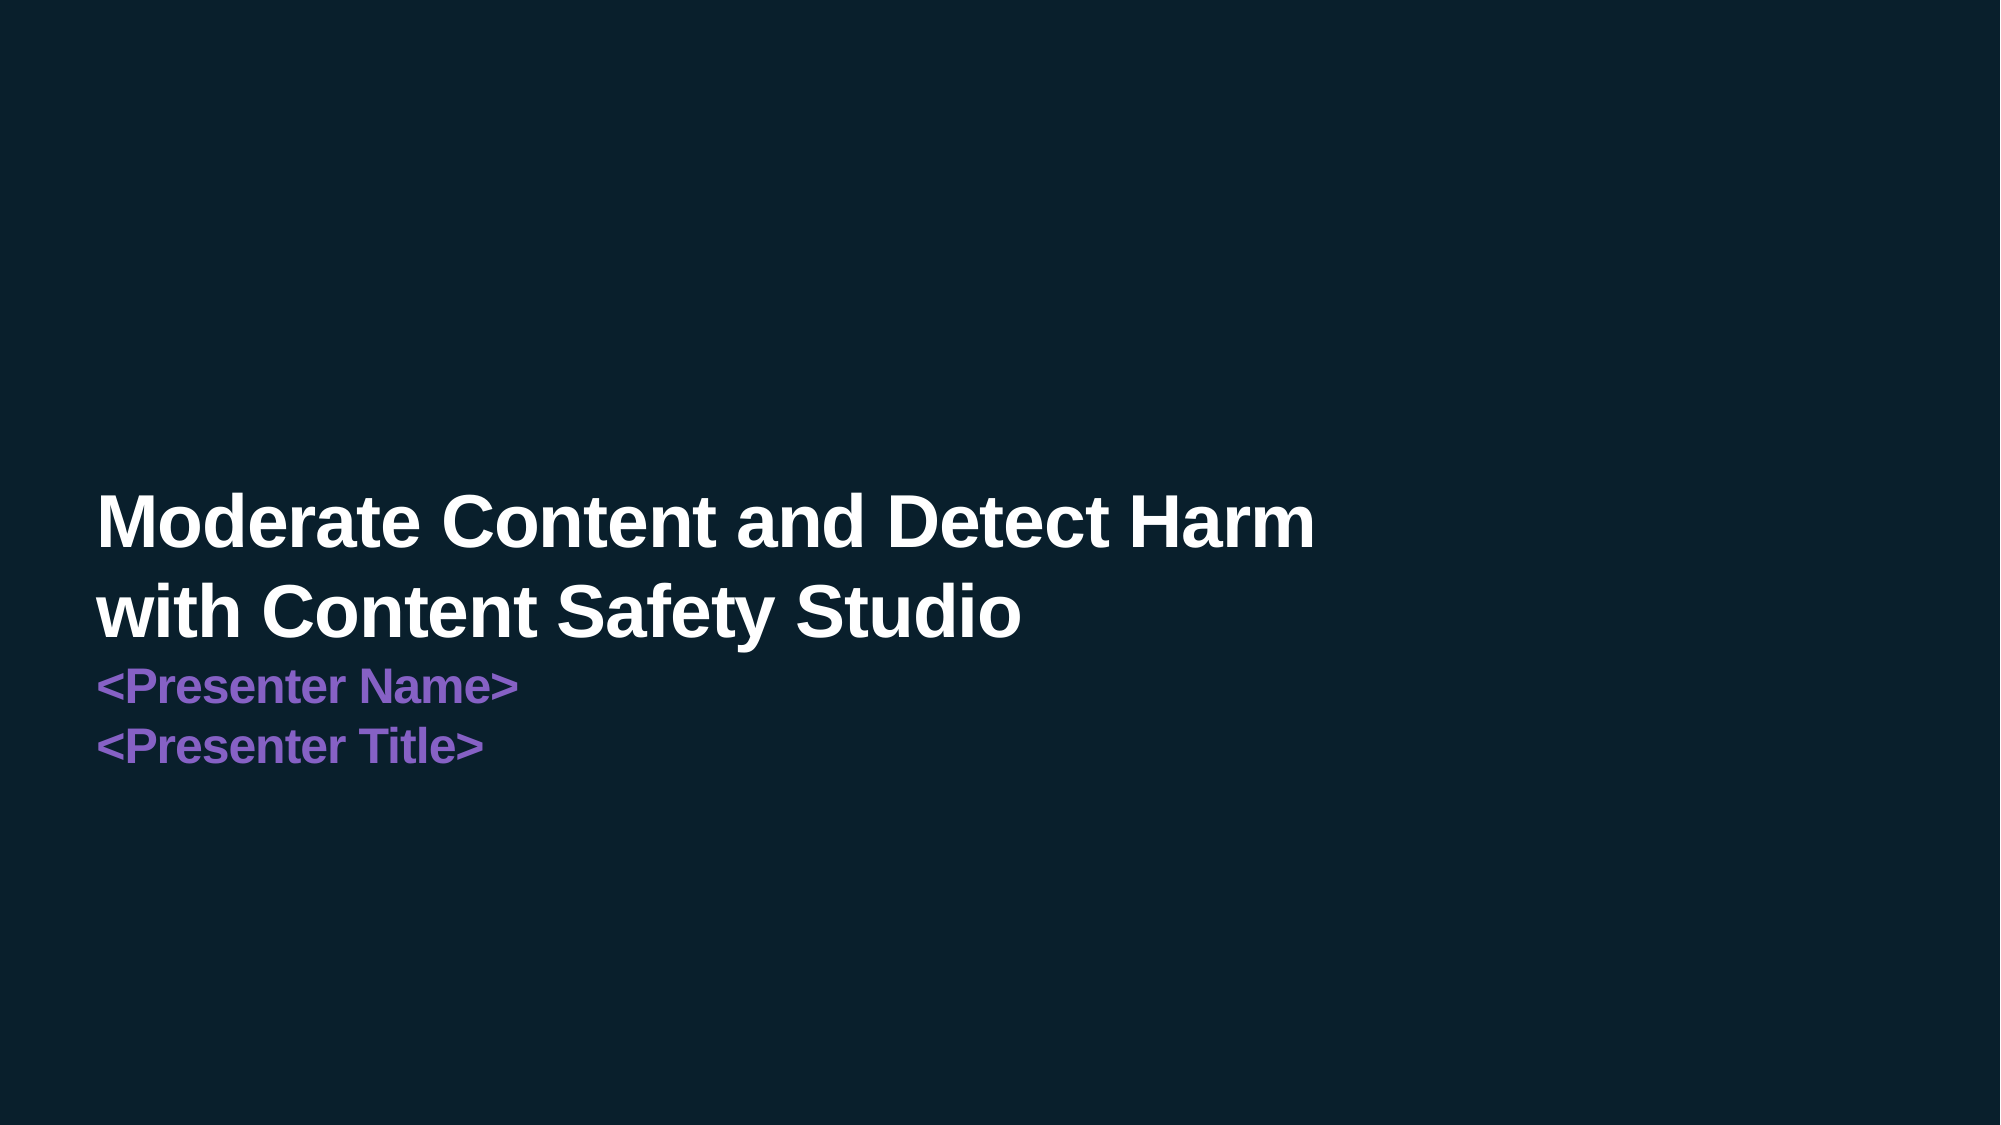

# Moderate Content and Detect Harm with Content Safety Studio
<Presenter Name>
<Presenter Title>